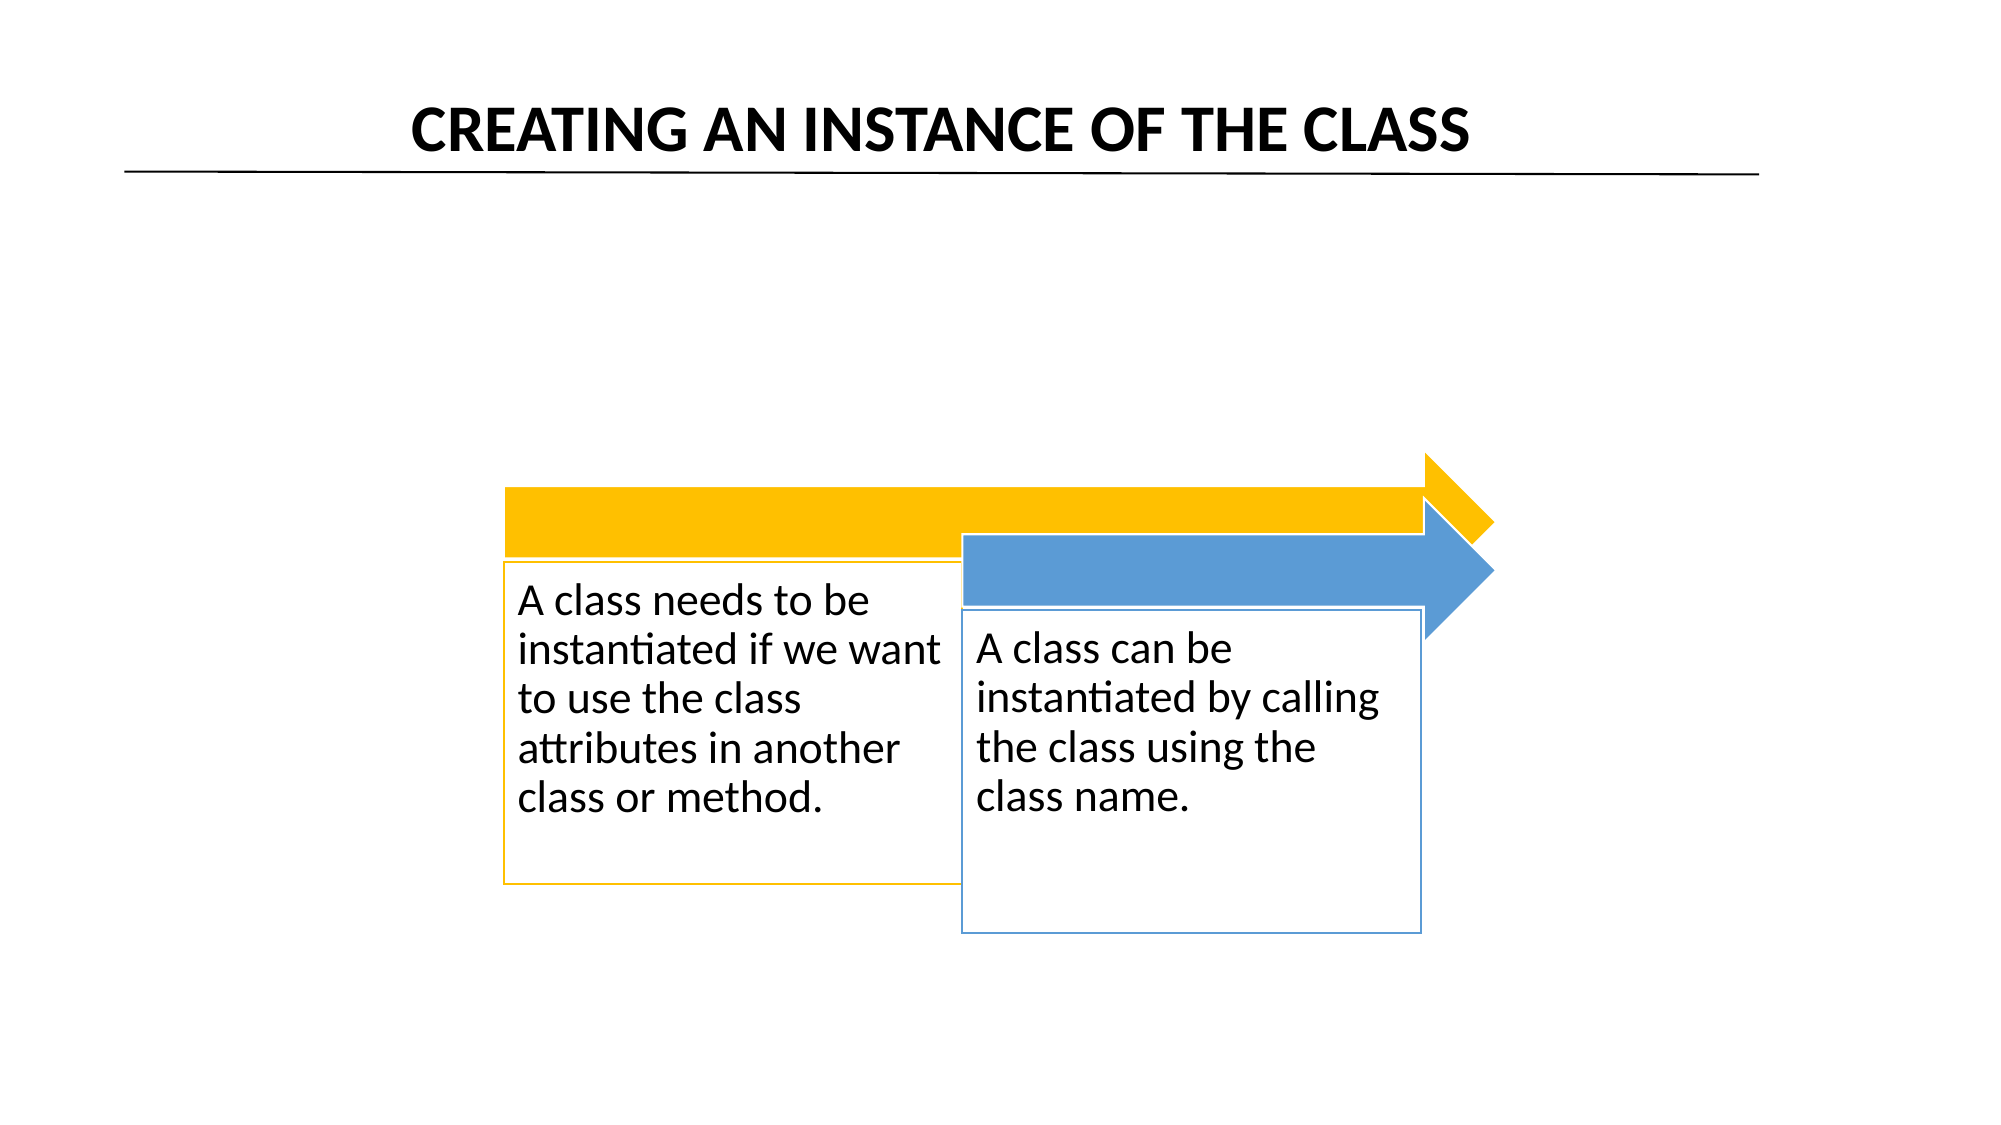

CREATING AN INSTANCE OF THE CLASS

A class needs to be instantiated if we want to use the class attributes in another class or method.

A class can be instantiated by calling the class using the class name.